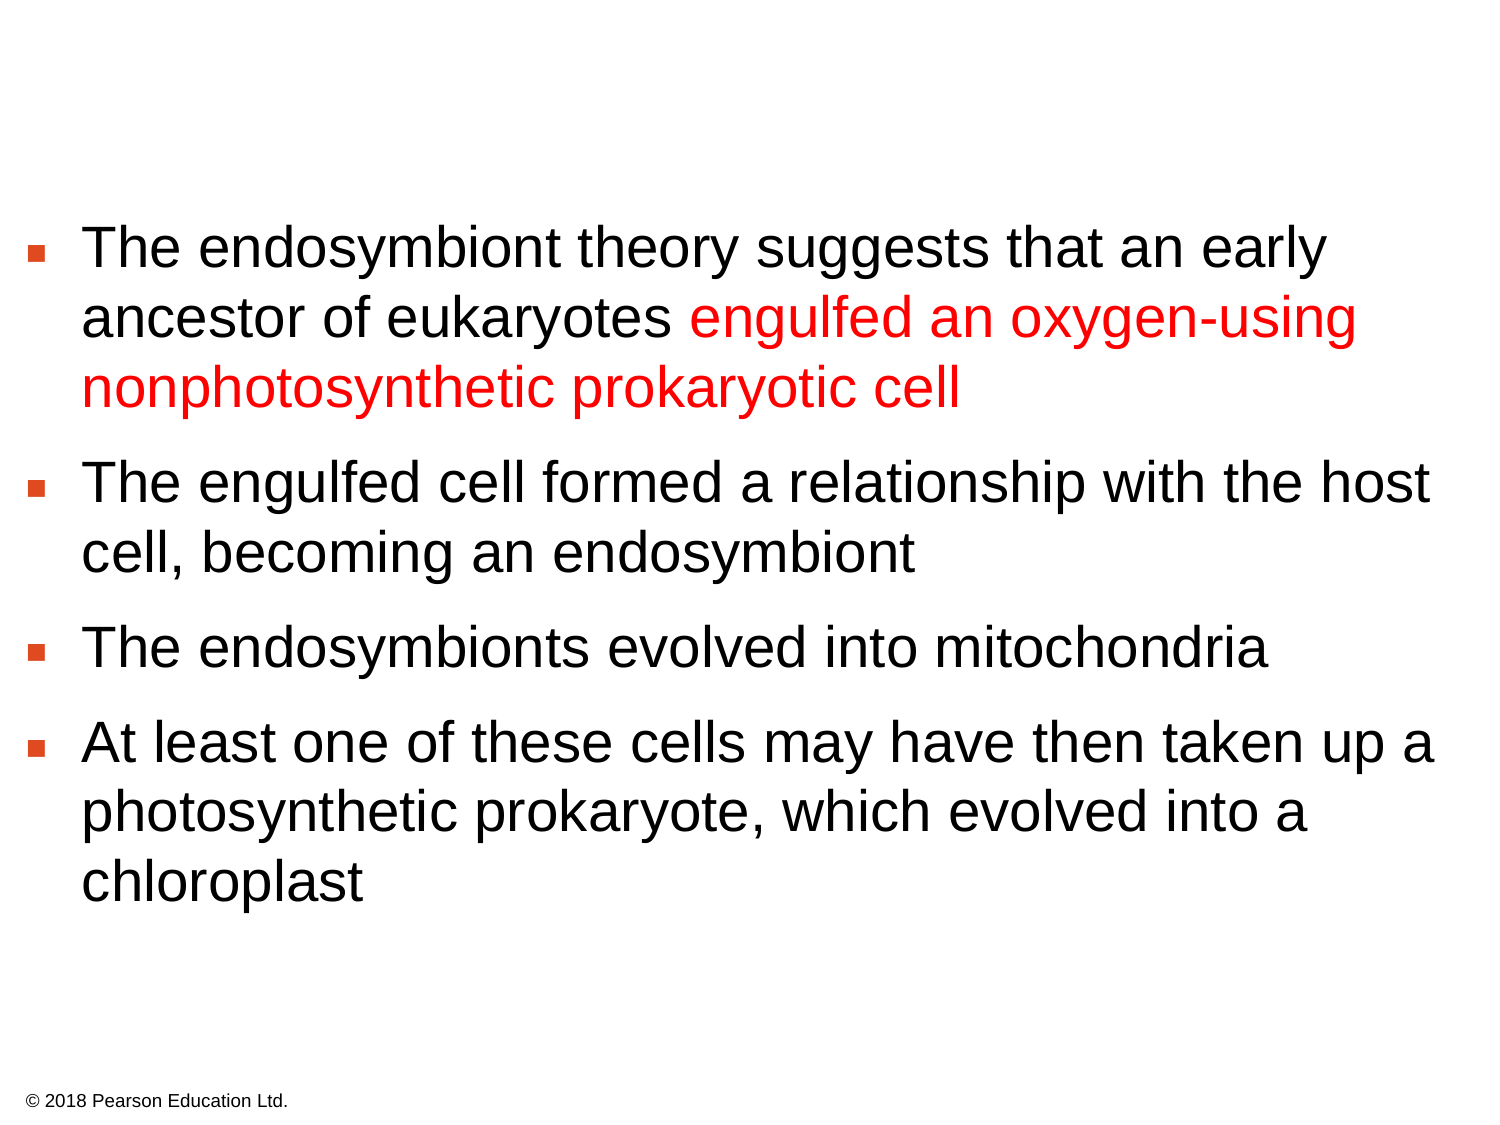

The endosymbiont theory suggests that an early ancestor of eukaryotes engulfed an oxygen-using nonphotosynthetic prokaryotic cell
The engulfed cell formed a relationship with the host cell, becoming an endosymbiont
The endosymbionts evolved into mitochondria
At least one of these cells may have then taken up a photosynthetic prokaryote, which evolved into a chloroplast
© 2018 Pearson Education Ltd.